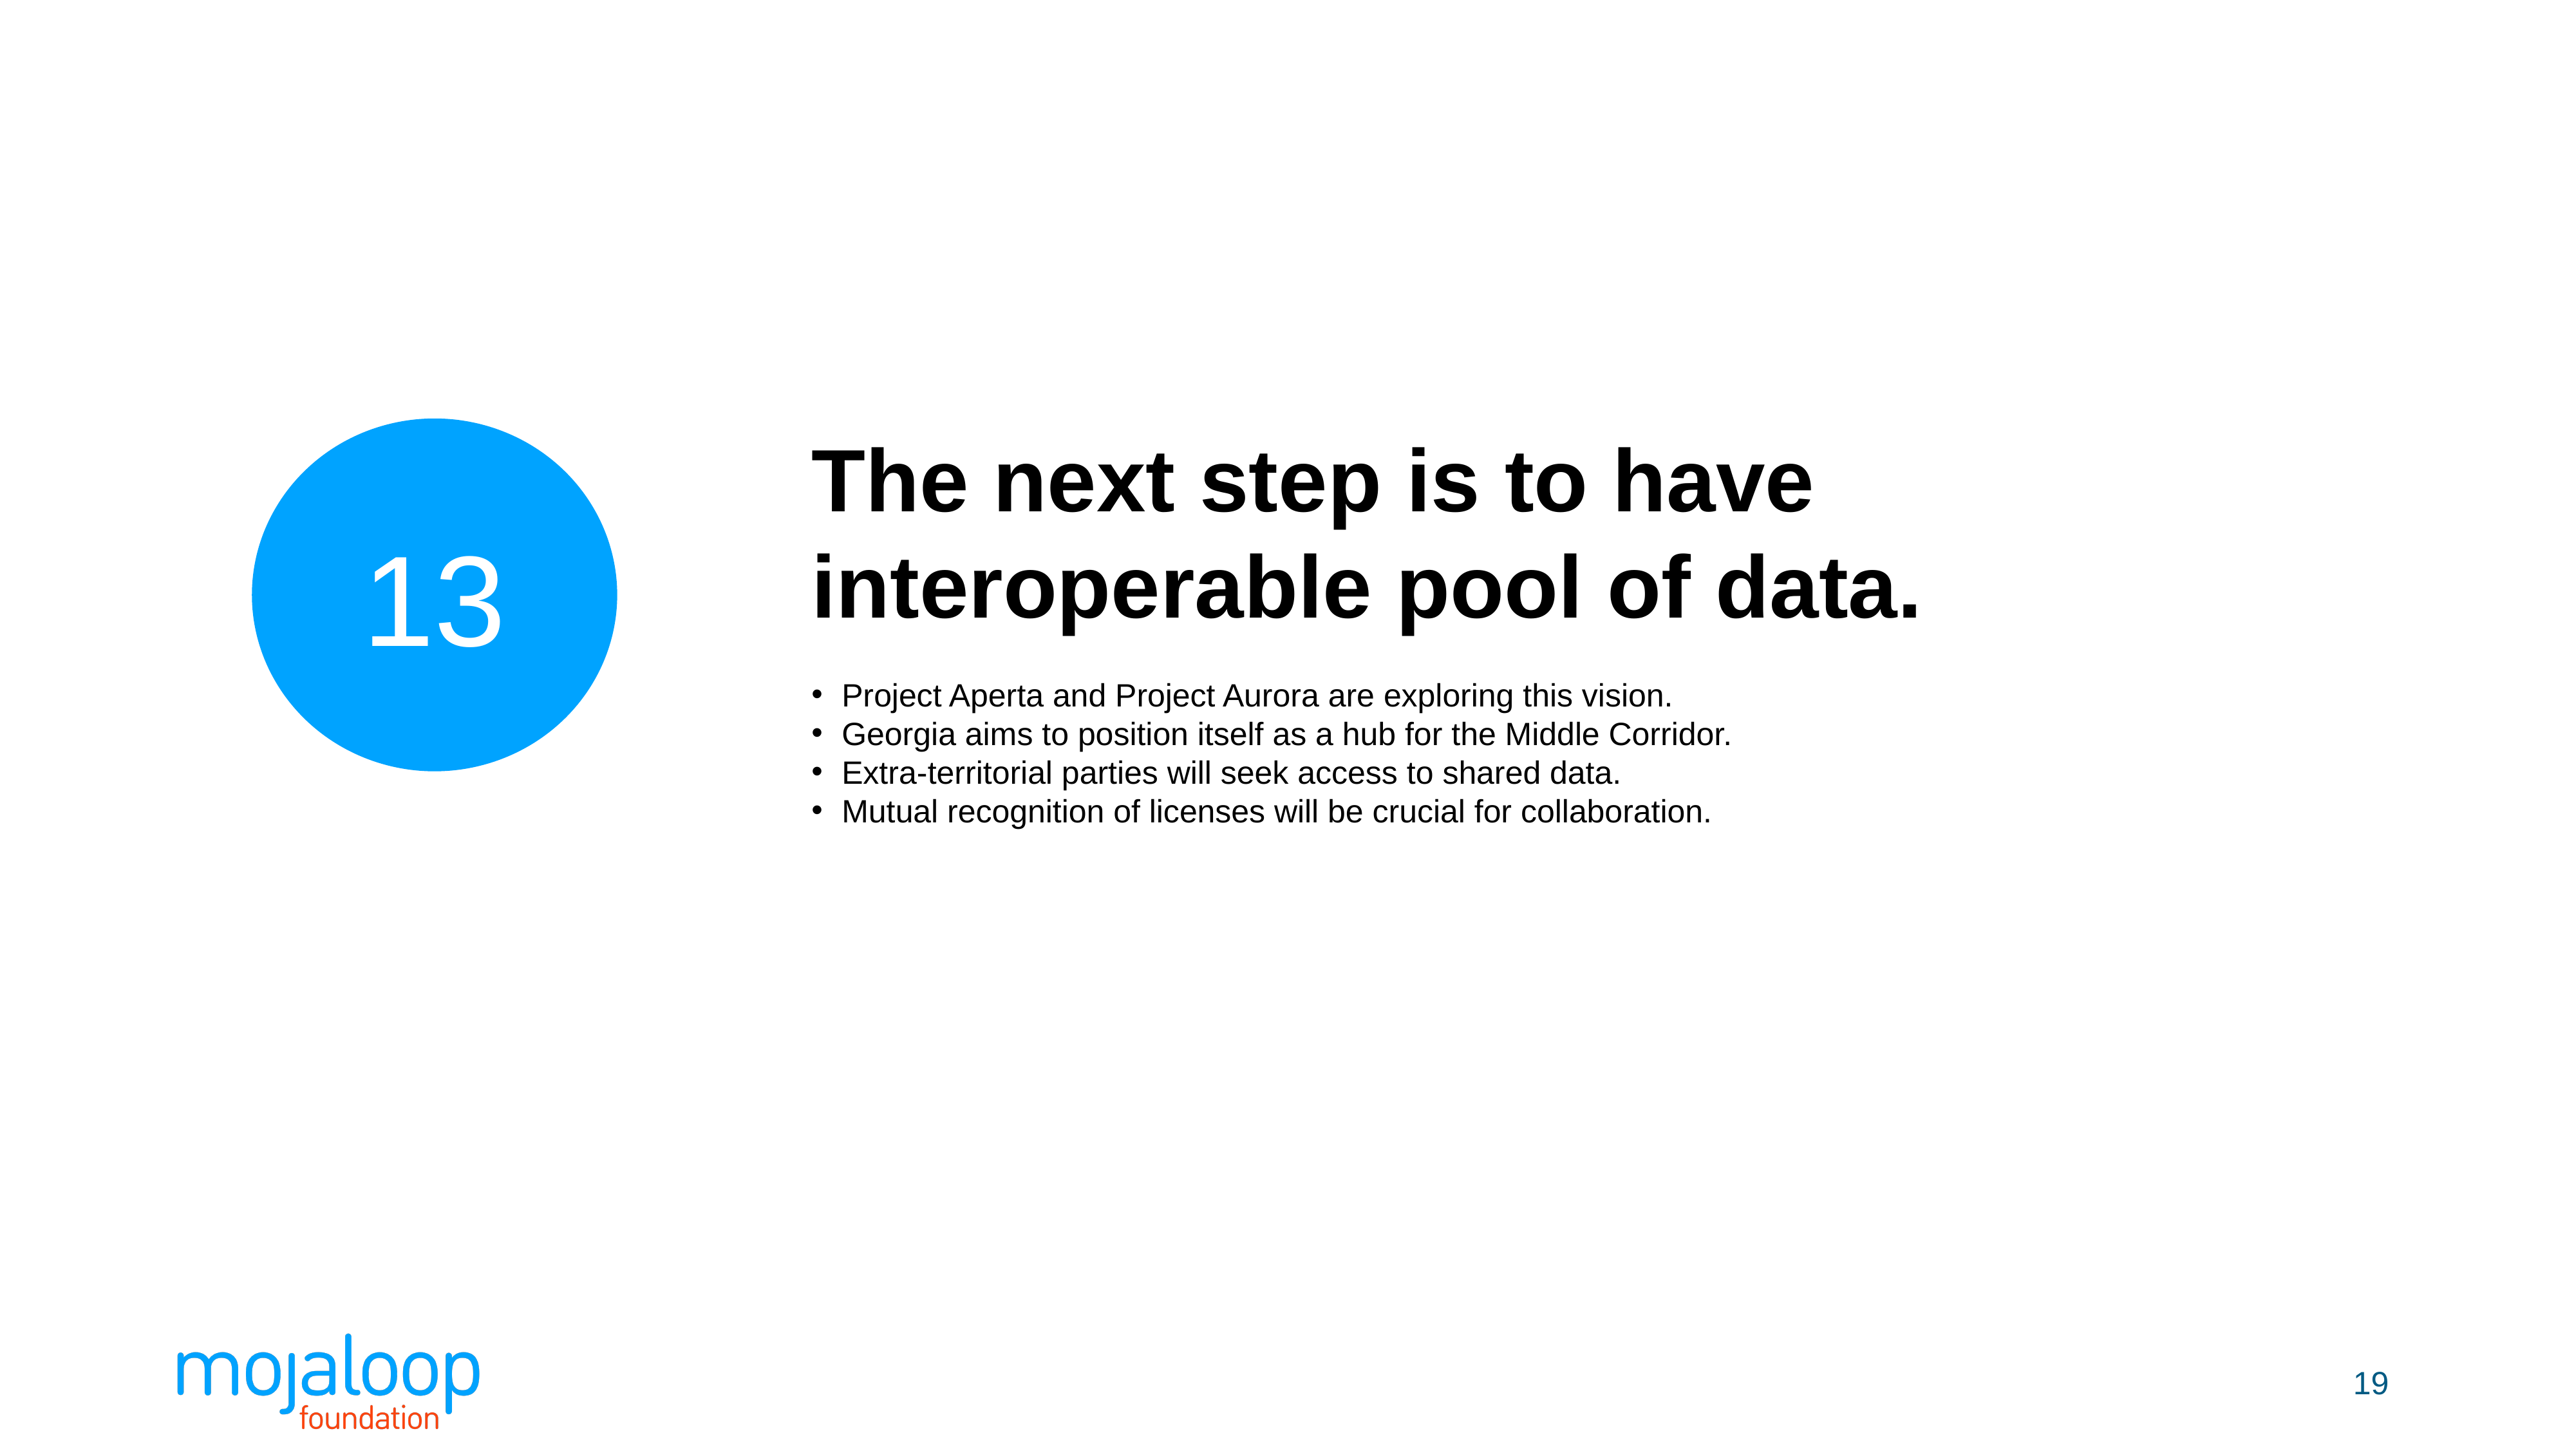

13
The next step is to have interoperable pool of data.

Project Aperta and Project Aurora are exploring this vision.
Georgia aims to position itself as a hub for the Middle Corridor.
Extra-territorial parties will seek access to shared data.
Mutual recognition of licenses will be crucial for collaboration.
19